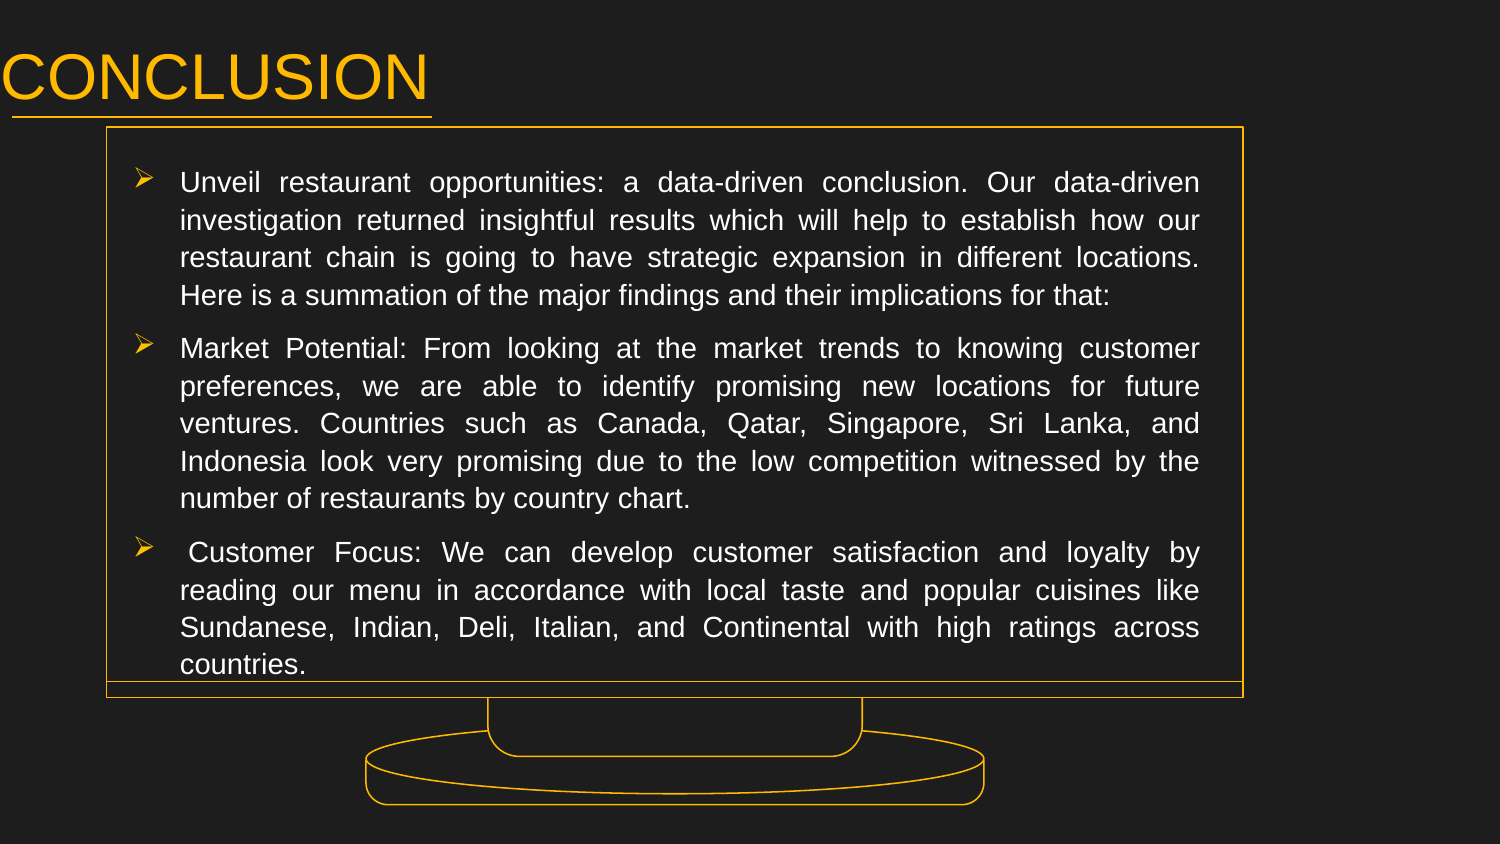

# CONCLUSION

Unveil restaurant opportunities: a data-driven conclusion. Our data-driven investigation returned insightful results which will help to establish how our restaurant chain is going to have strategic expansion in different locations. Here is a summation of the major findings and their implications for that:
Market Potential: From looking at the market trends to knowing customer preferences, we are able to identify promising new locations for future ventures. Countries such as Canada, Qatar, Singapore, Sri Lanka, and Indonesia look very promising due to the low competition witnessed by the number of restaurants by country chart.
 Customer Focus: We can develop customer satisfaction and loyalty by reading our menu in accordance with local taste and popular cuisines like Sundanese, Indian, Deli, Italian, and Continental with high ratings across countries.